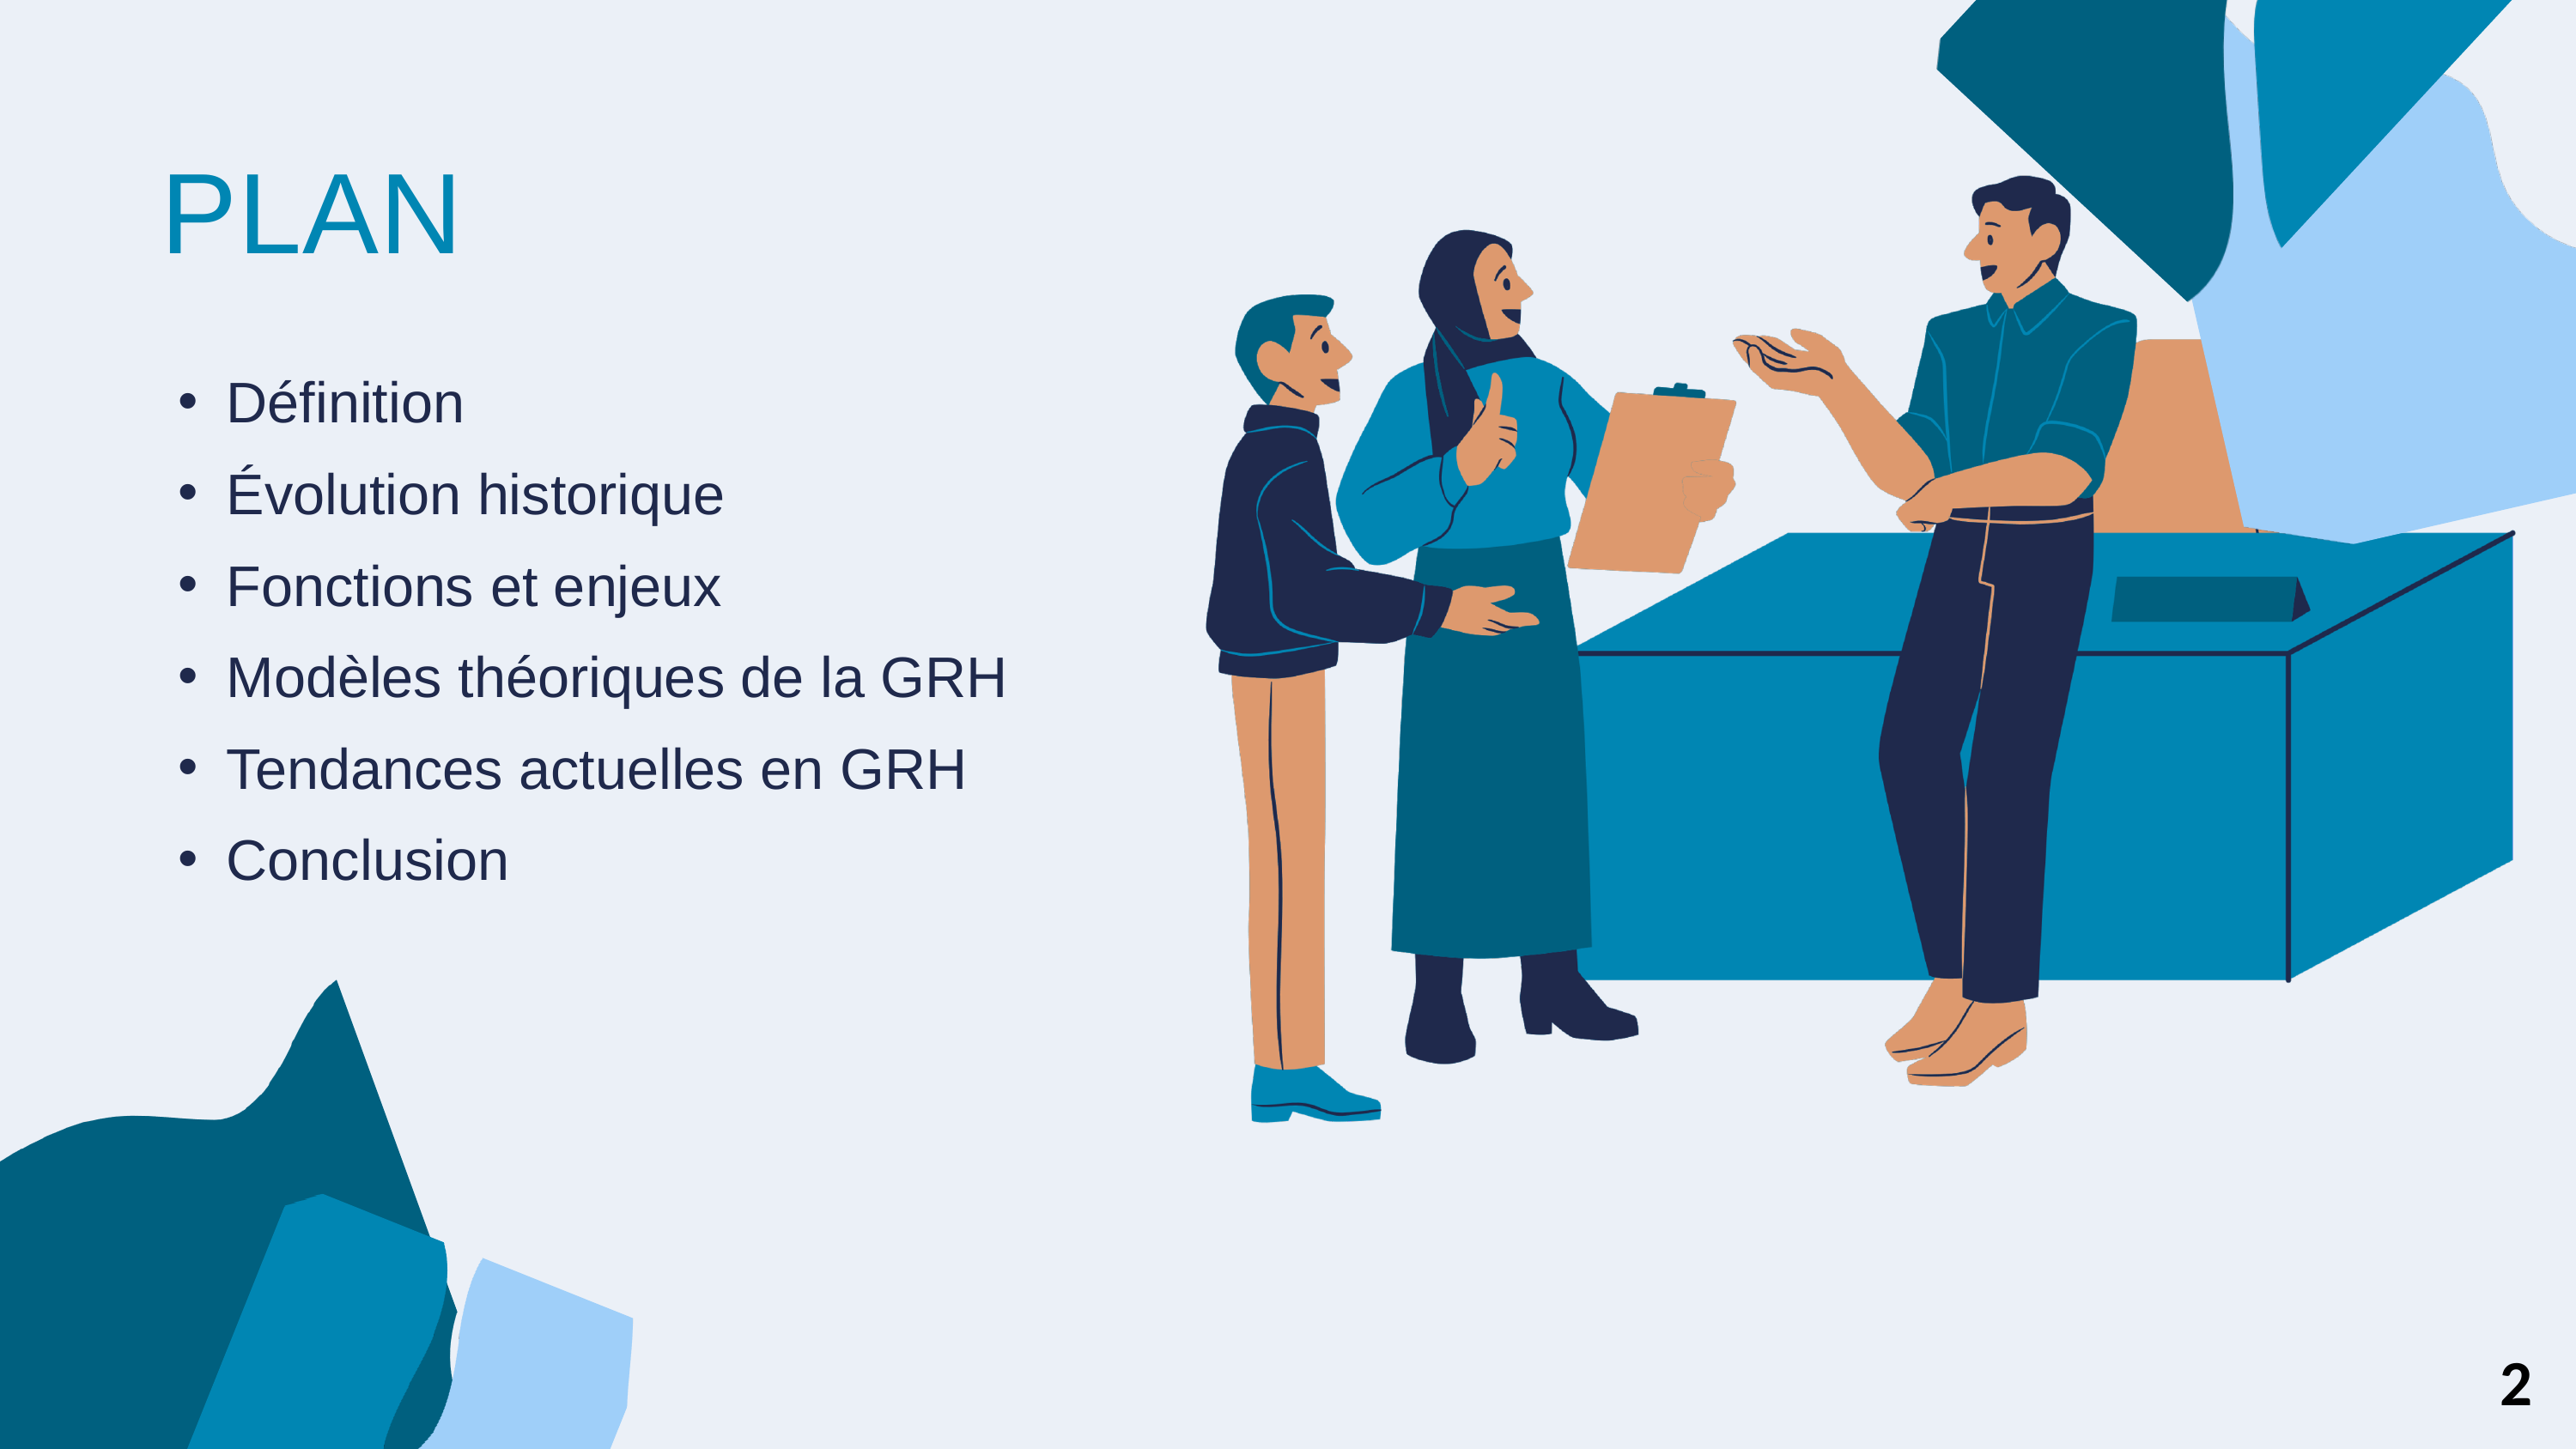

PLAN

Définition
Évolution historique
Fonctions et enjeux
Modèles théoriques de la GRH
Tendances actuelles en GRH
Conclusion

2